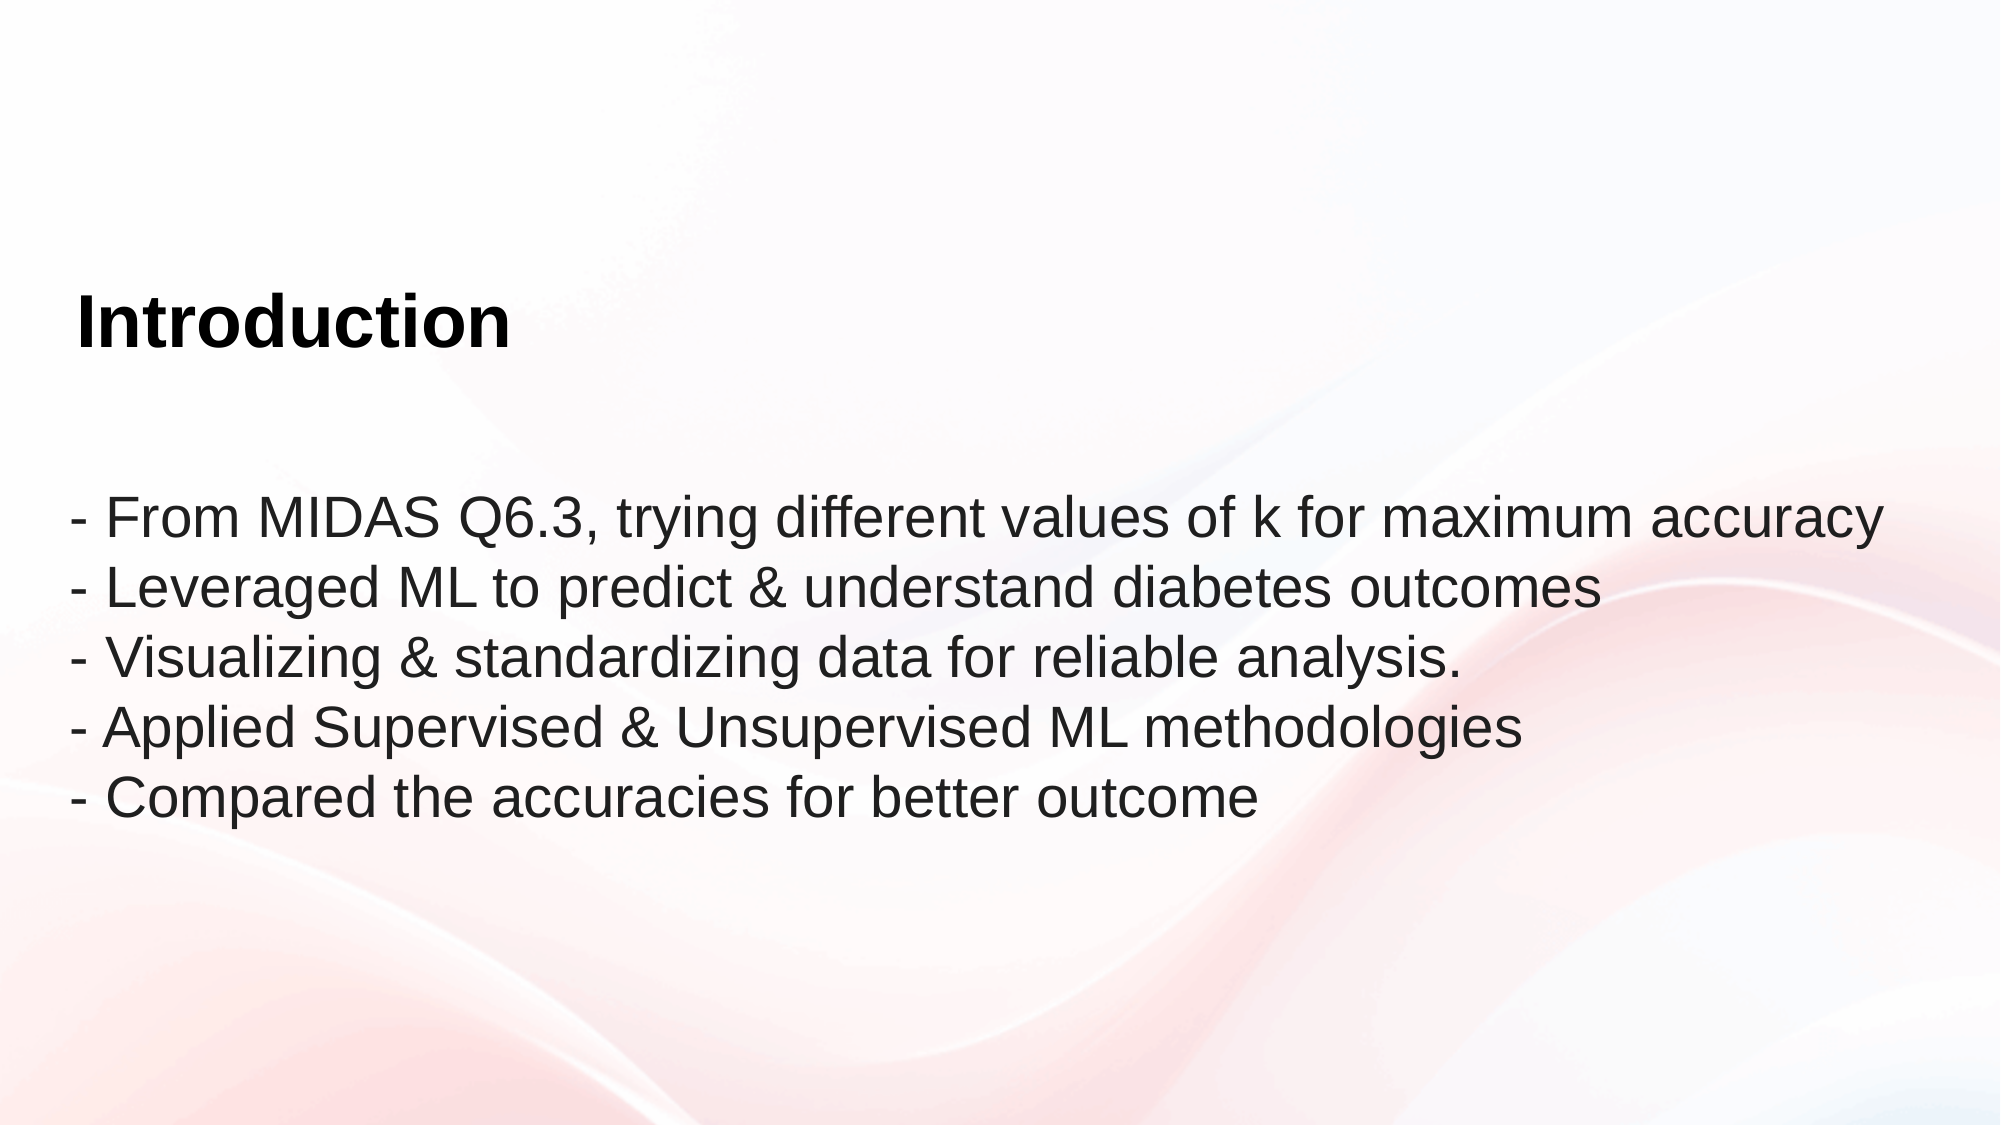

Introduction
# - From MIDAS Q6.3, trying different values of k for maximum accuracy - Leveraged ML to predict & understand diabetes outcomes - Visualizing & standardizing data for reliable analysis. - Applied Supervised & Unsupervised ML methodologies - Compared the accuracies for better outcome